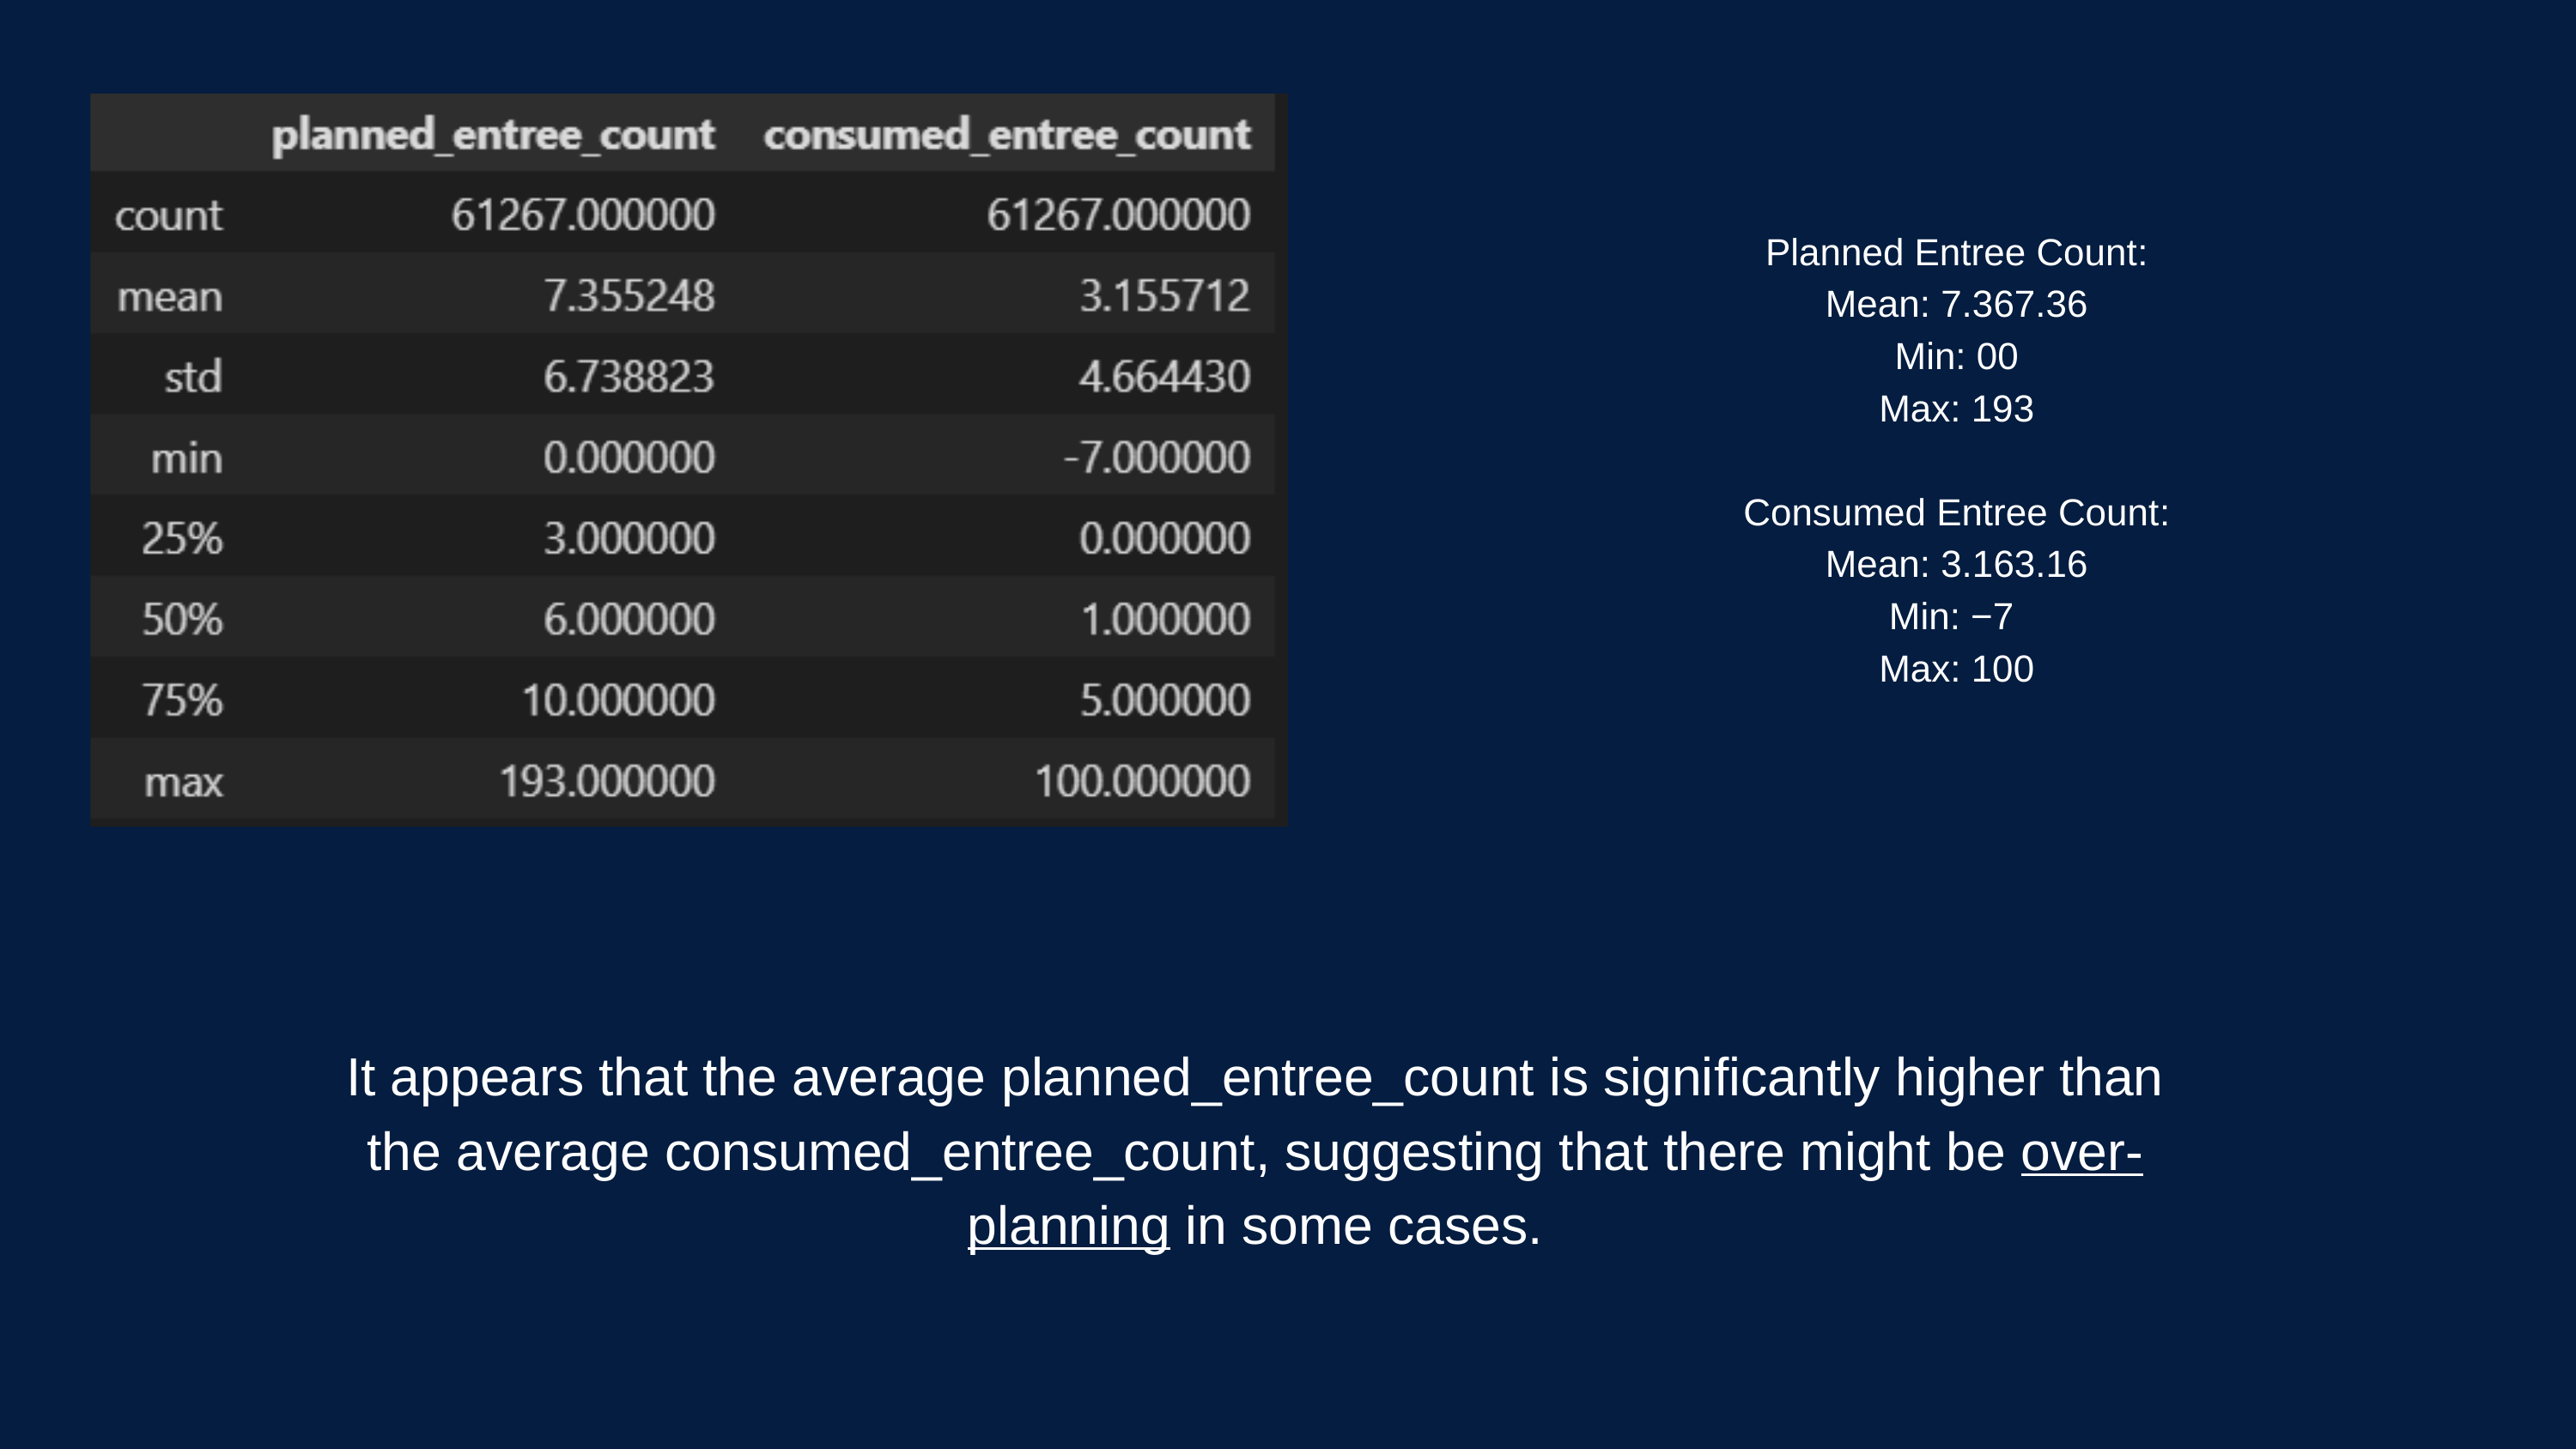

Planned Entree Count:
Mean: 7.367.36
Min: 00
Max: 193

Consumed Entree Count:
Mean: 3.163.16
Min: −7
Max: 100

It appears that the average planned_entree_count is significantly higher than the average consumed_entree_count, suggesting that there might be over-planning in some cases.